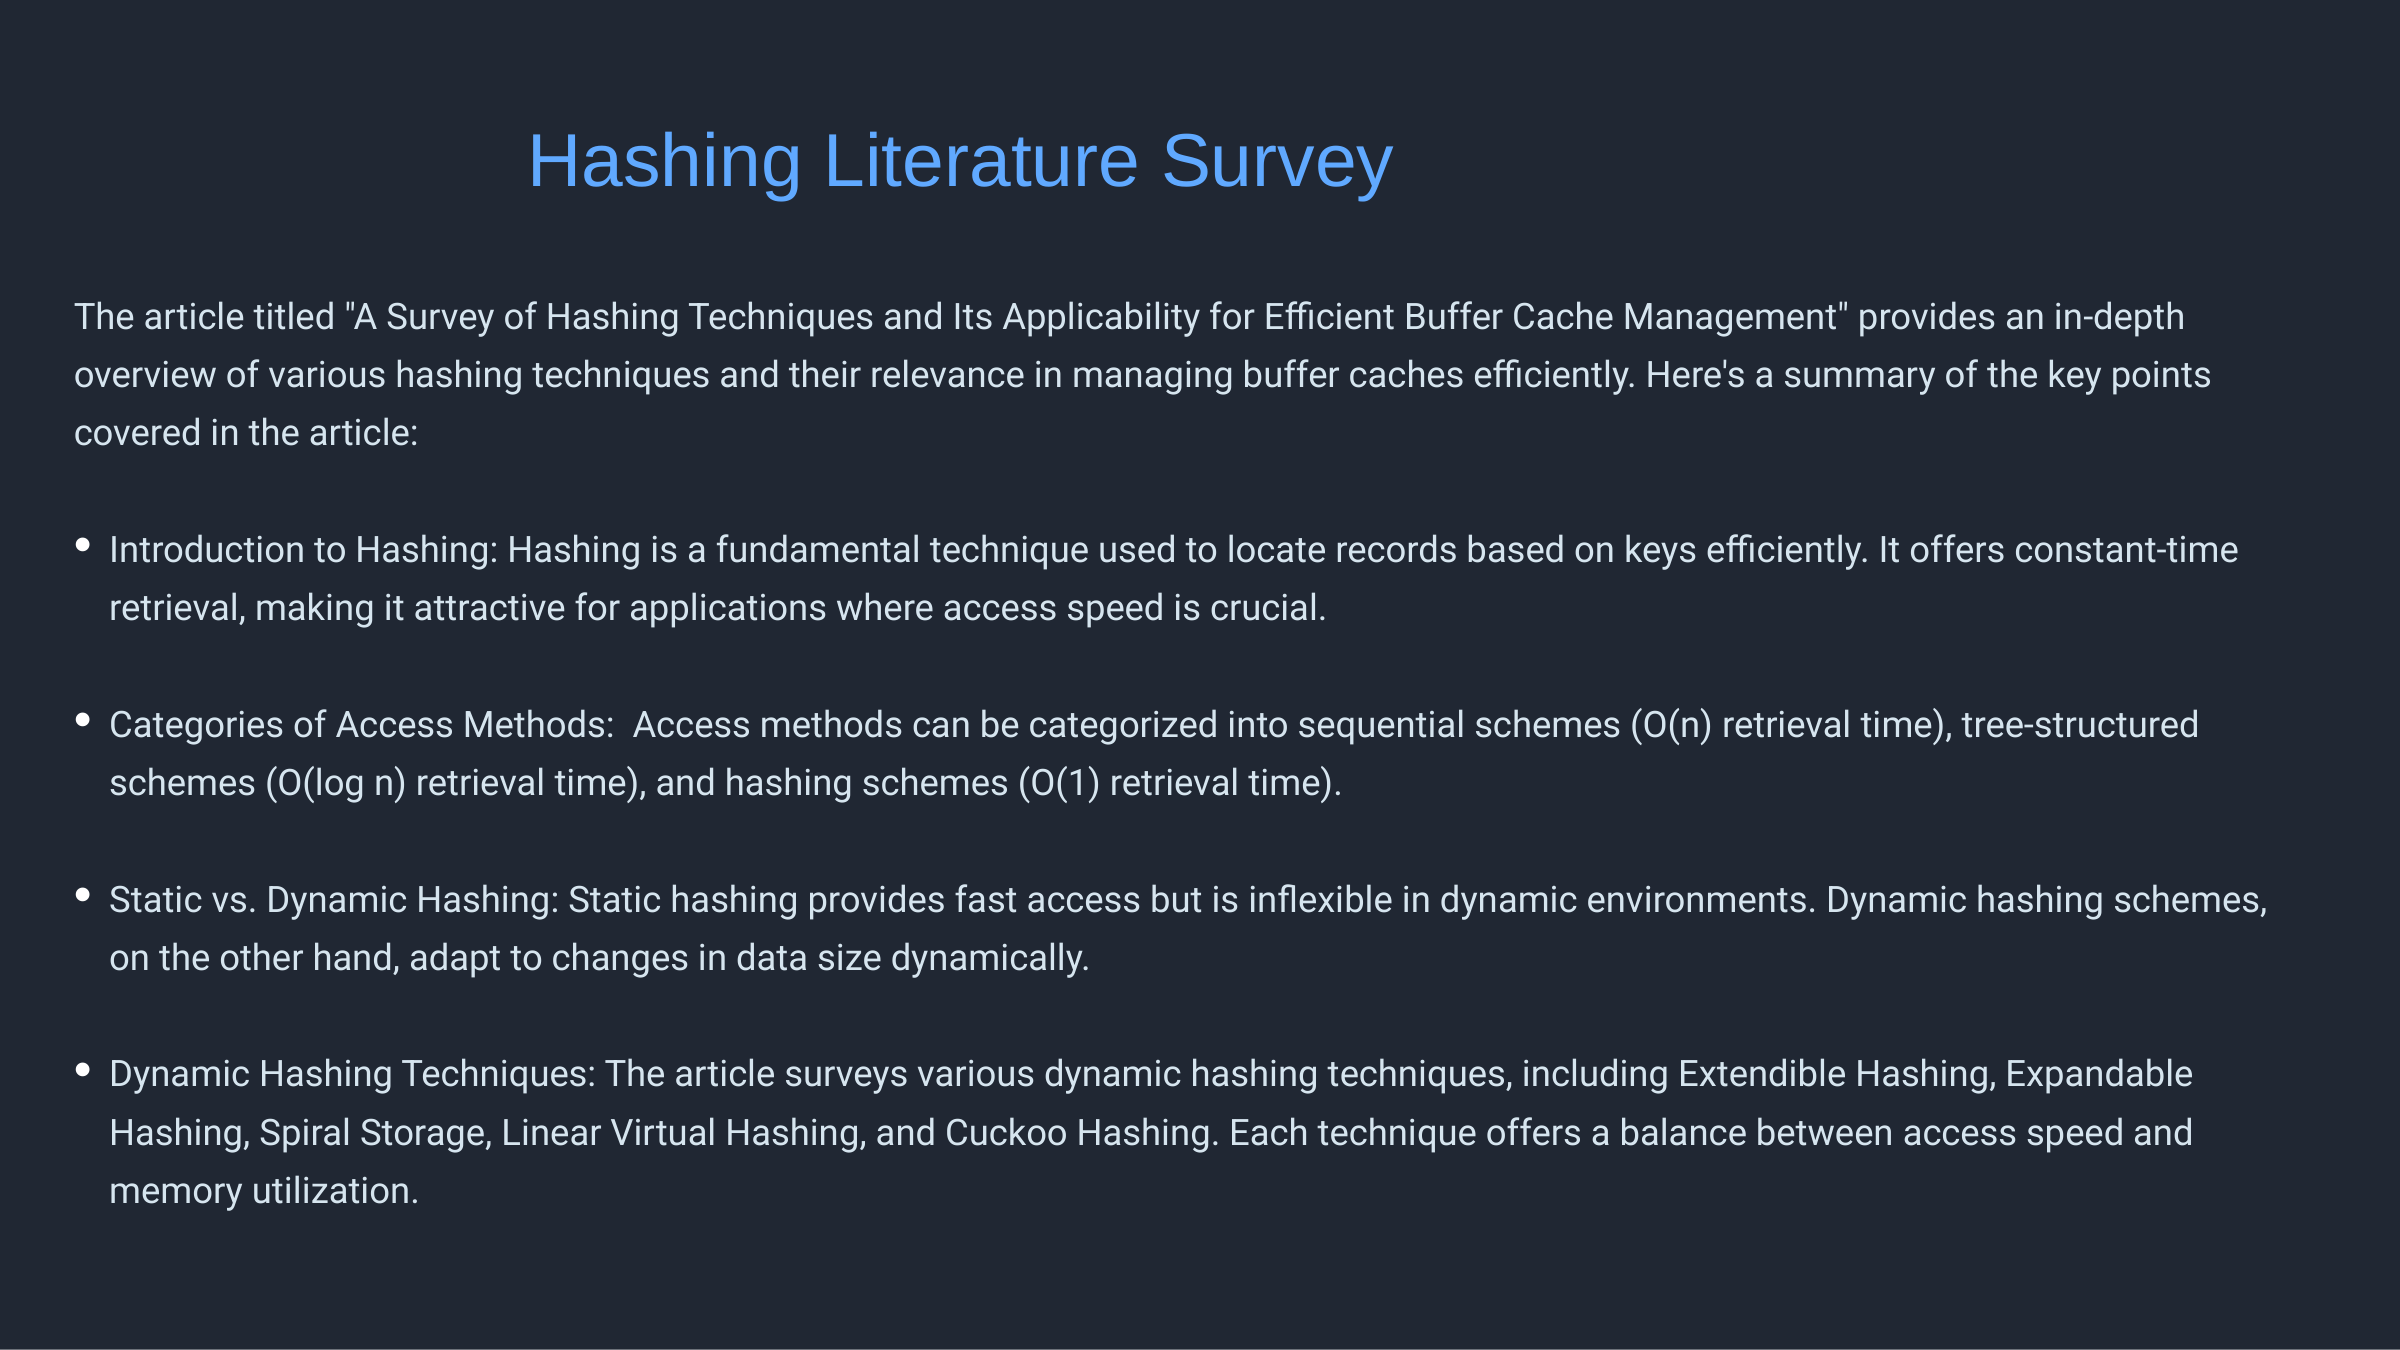

Hashing Literature Survey

The article titled "A Survey of Hashing Techniques and Its Applicability for Efficient Buffer Cache Management" provides an in-depth overview of various hashing techniques and their relevance in managing buffer caches efficiently. Here's a summary of the key points covered in the article:

Introduction to Hashing: Hashing is a fundamental technique used to locate records based on keys efficiently. It offers constant-time retrieval, making it attractive for applications where access speed is crucial.

Categories of Access Methods:  Access methods can be categorized into sequential schemes (O(n) retrieval time), tree-structured schemes (O(log n) retrieval time), and hashing schemes (O(1) retrieval time).

Static vs. Dynamic Hashing: Static hashing provides fast access but is inflexible in dynamic environments. Dynamic hashing schemes, on the other hand, adapt to changes in data size dynamically.

Dynamic Hashing Techniques: The article surveys various dynamic hashing techniques, including Extendible Hashing, Expandable Hashing, Spiral Storage, Linear Virtual Hashing, and Cuckoo Hashing. Each technique offers a balance between access speed and memory utilization.